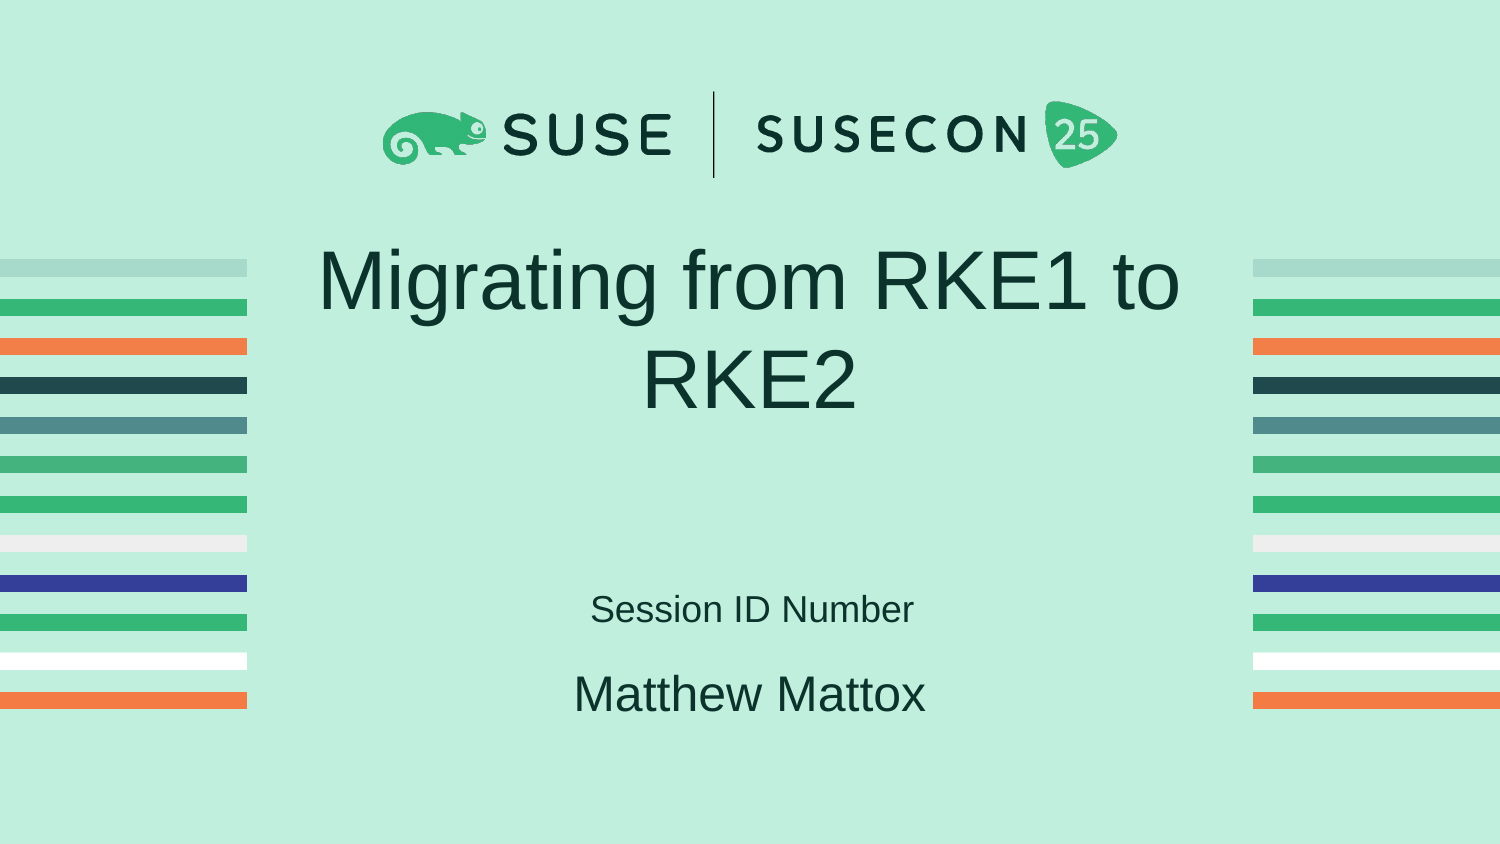

# Migrating from RKE1 to RKE2
Session ID Number
Matthew Mattox